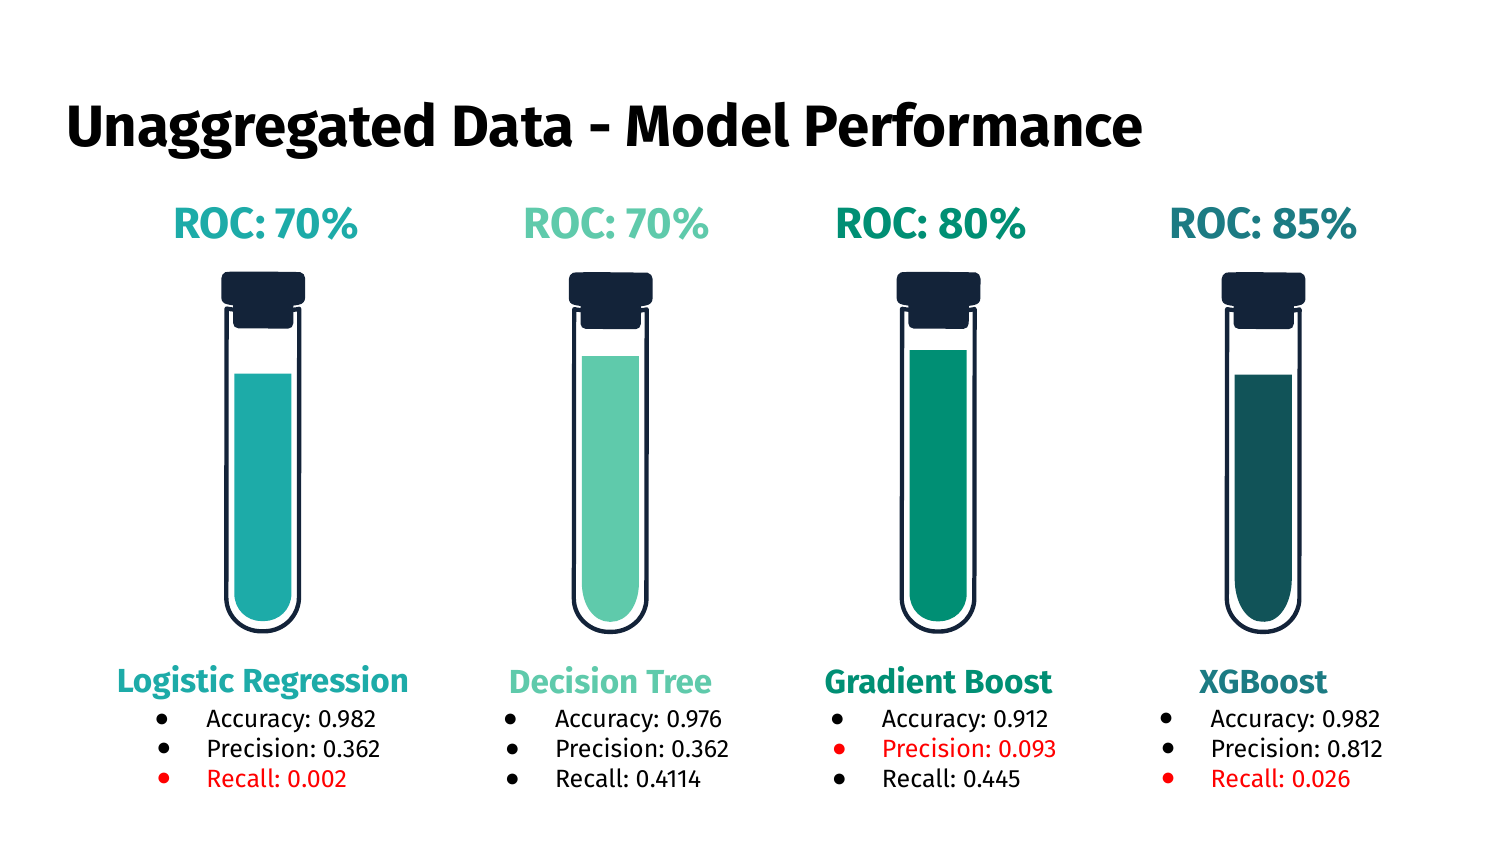

# Unaggregated Data - Model Performance
ROC: 70%
ROC: 70%
ROC: 80%
ROC: 85%

Logistic Regression
Accuracy: 0.982
Precision: 0.362
Recall: 0.002

XGBoost
Accuracy: 0.982
Precision: 0.812
Recall: 0.026
Gradient Boost
Accuracy: 0.912
Precision: 0.093
Recall: 0.445
Decision Tree
Accuracy: 0.976
Precision: 0.362
Recall: 0.4114